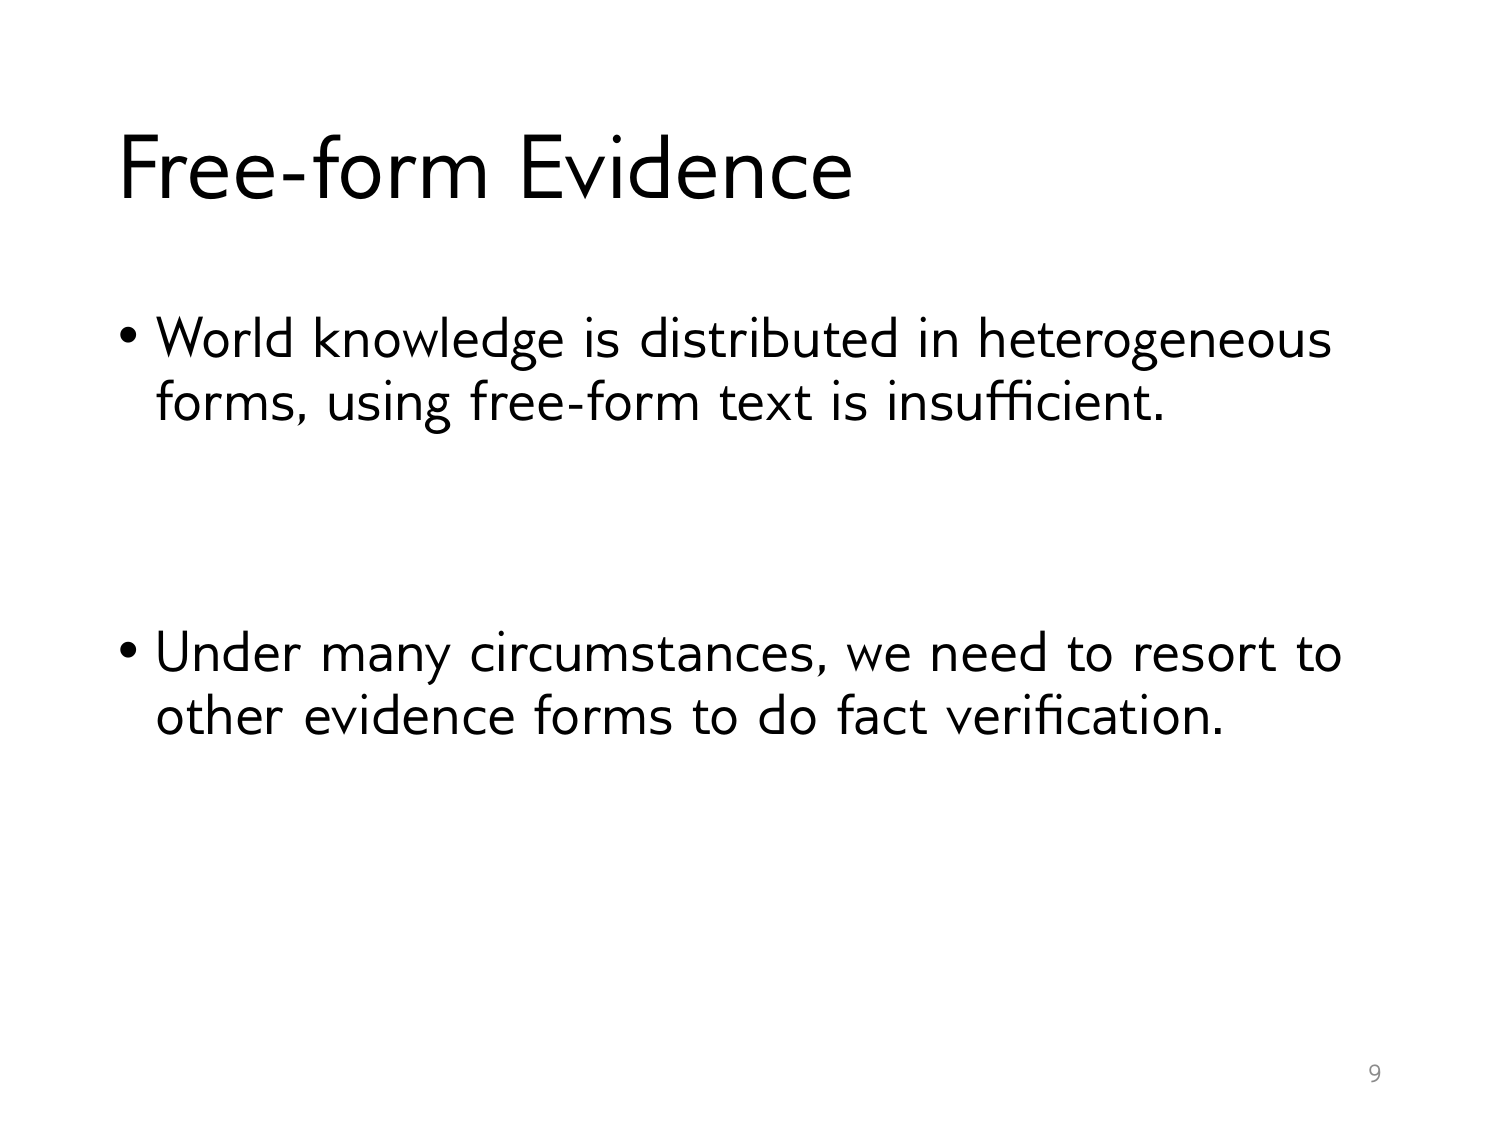

# Free-form Evidence
World knowledge is distributed in heterogeneous forms, using free-form text is insufficient.

Under many circumstances, we need to resort to other evidence forms to do fact verification.
9